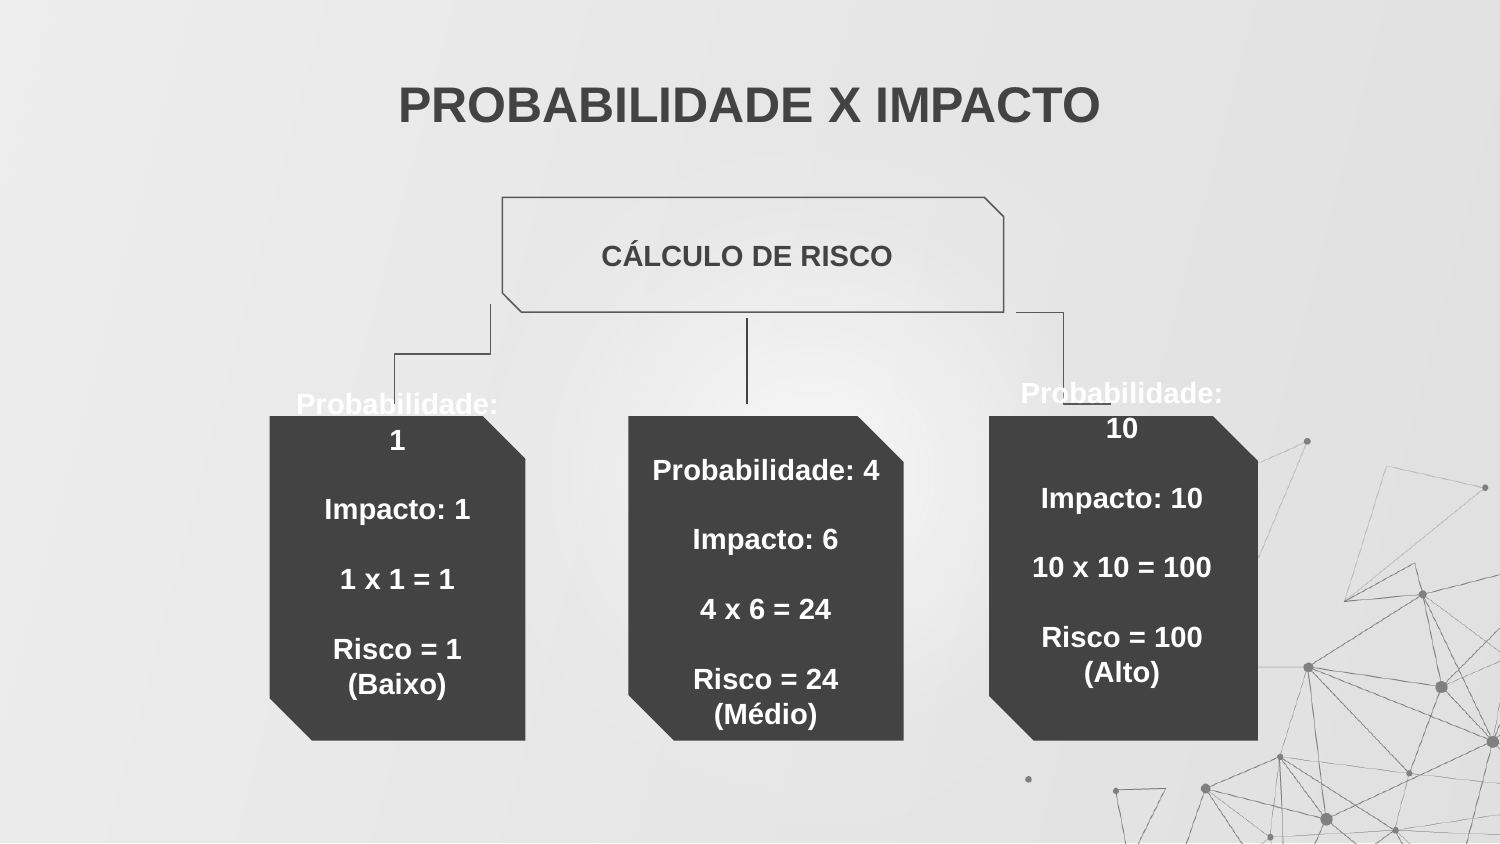

# PROBABILIDADE X IMPACTO

CÁLCULO DE RISCO

Probabilidade: 10

Impacto: 10

10 x 10 = 100

Risco = 100 (Alto)
Probabilidade: 1

Impacto: 1

1 x 1 = 1

Risco = 1 (Baixo)

Probabilidade: 4

Impacto: 6

4 x 6 = 24

Risco = 24 (Médio)